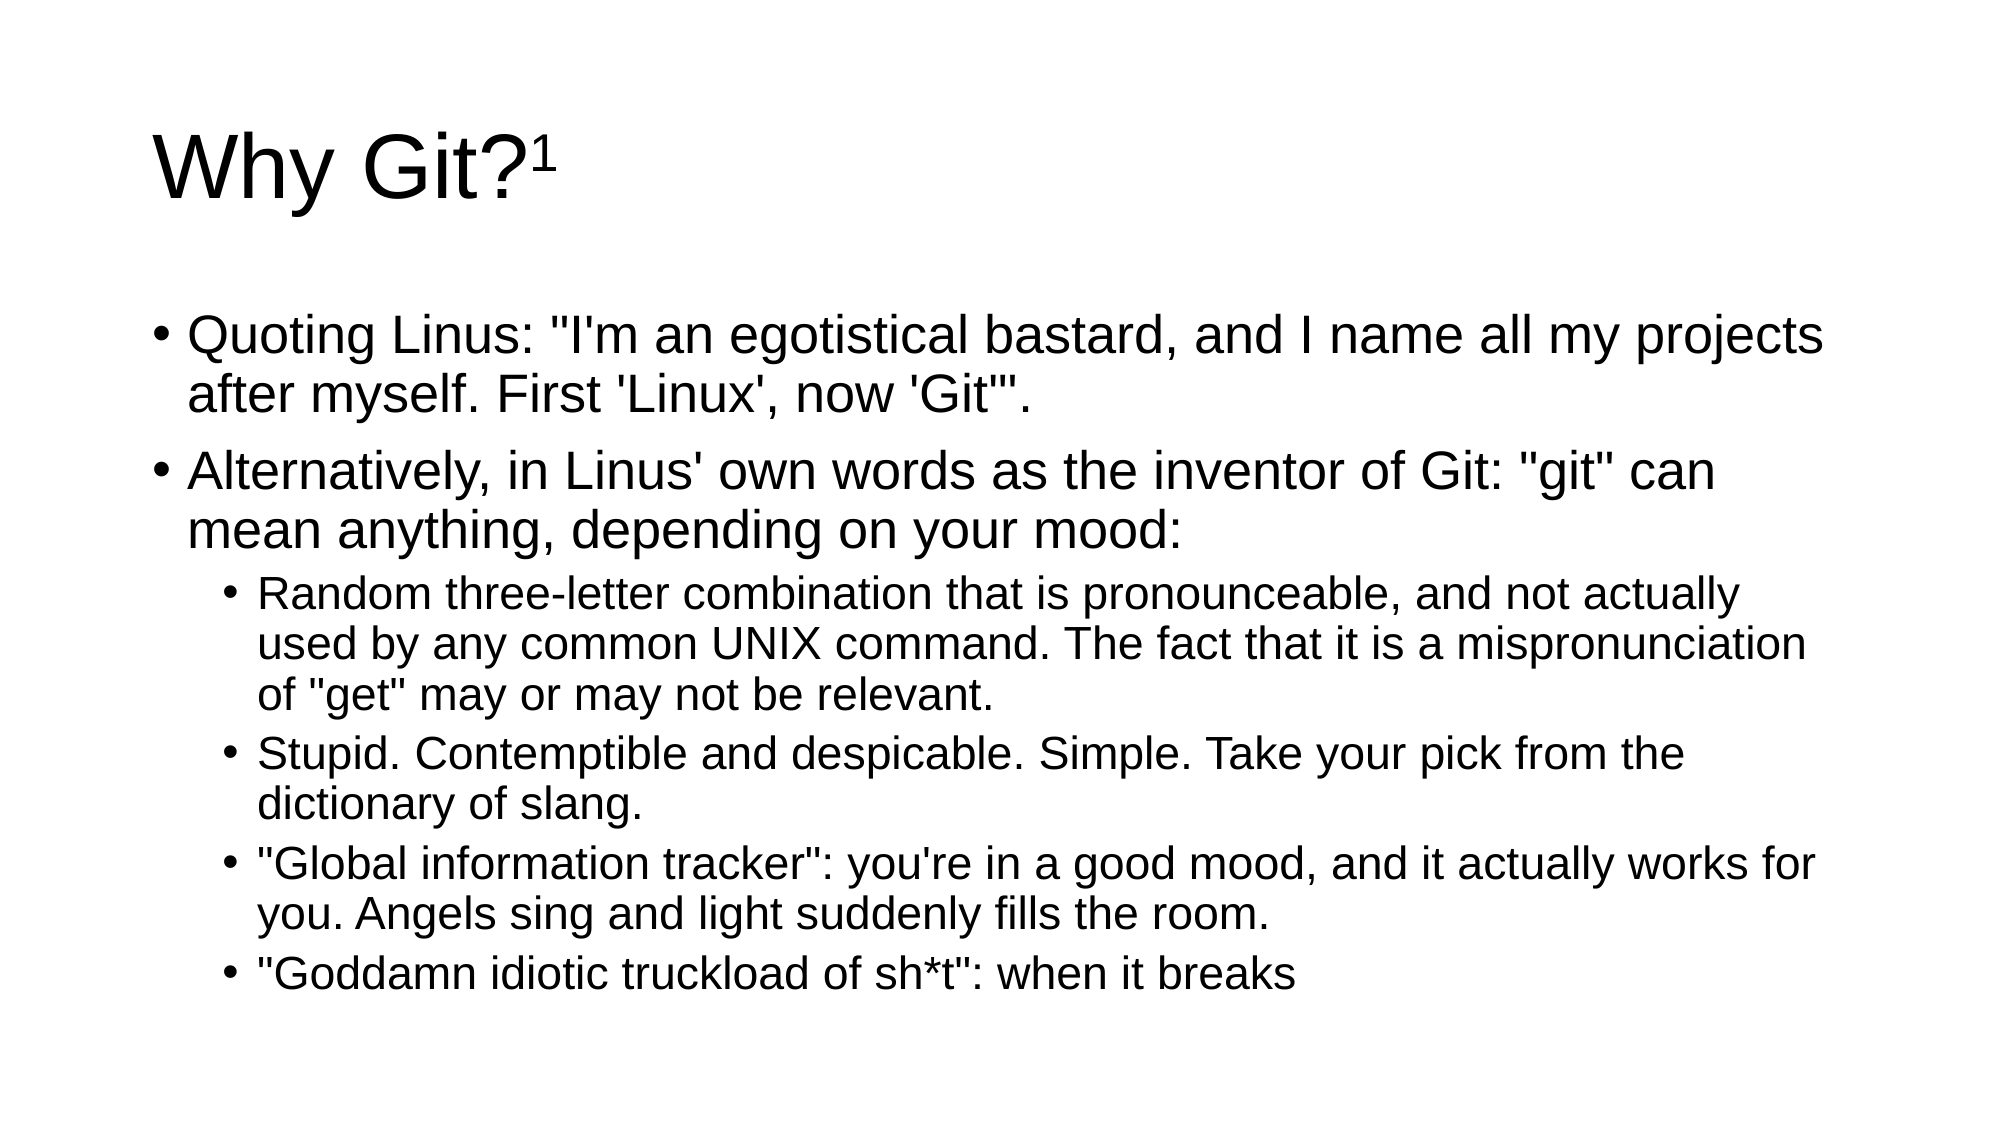

# Why Git?1
Quoting Linus: "I'm an egotistical bastard, and I name all my projects after myself. First 'Linux', now 'Git'".
Alternatively, in Linus' own words as the inventor of Git: "git" can mean anything, depending on your mood:
Random three-letter combination that is pronounceable, and not actually used by any common UNIX command. The fact that it is a mispronunciation of "get" may or may not be relevant.
Stupid. Contemptible and despicable. Simple. Take your pick from the dictionary of slang.
"Global information tracker": you're in a good mood, and it actually works for you. Angels sing and light suddenly fills the room.
"Goddamn idiotic truckload of sh*t": when it breaks